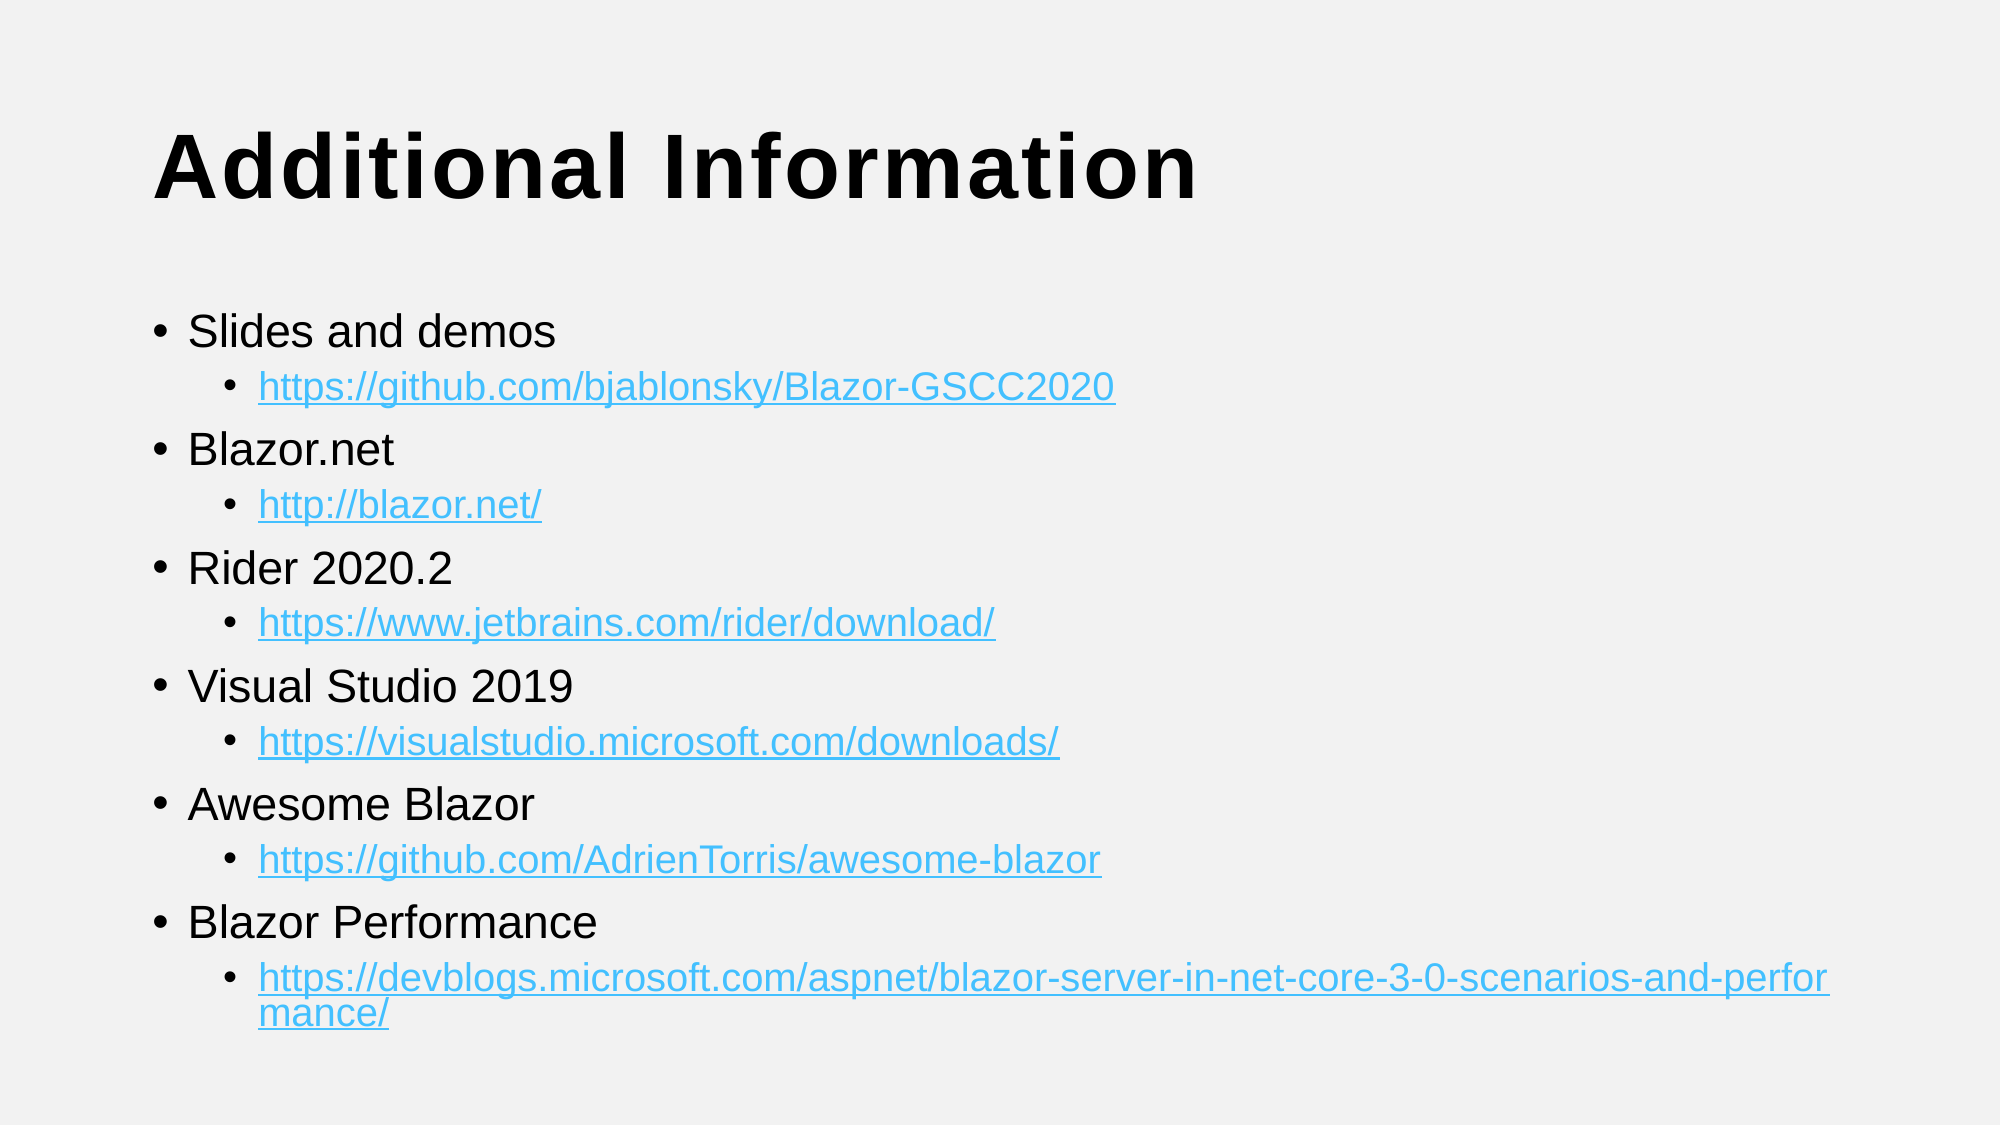

# Additional Information
Slides and demos
https://github.com/bjablonsky/Blazor-GSCC2020
Blazor.net
http://blazor.net/
Rider 2020.2
https://www.jetbrains.com/rider/download/
Visual Studio 2019
https://visualstudio.microsoft.com/downloads/
Awesome Blazor
https://github.com/AdrienTorris/awesome-blazor
Blazor Performance
https://devblogs.microsoft.com/aspnet/blazor-server-in-net-core-3-0-scenarios-and-performance/